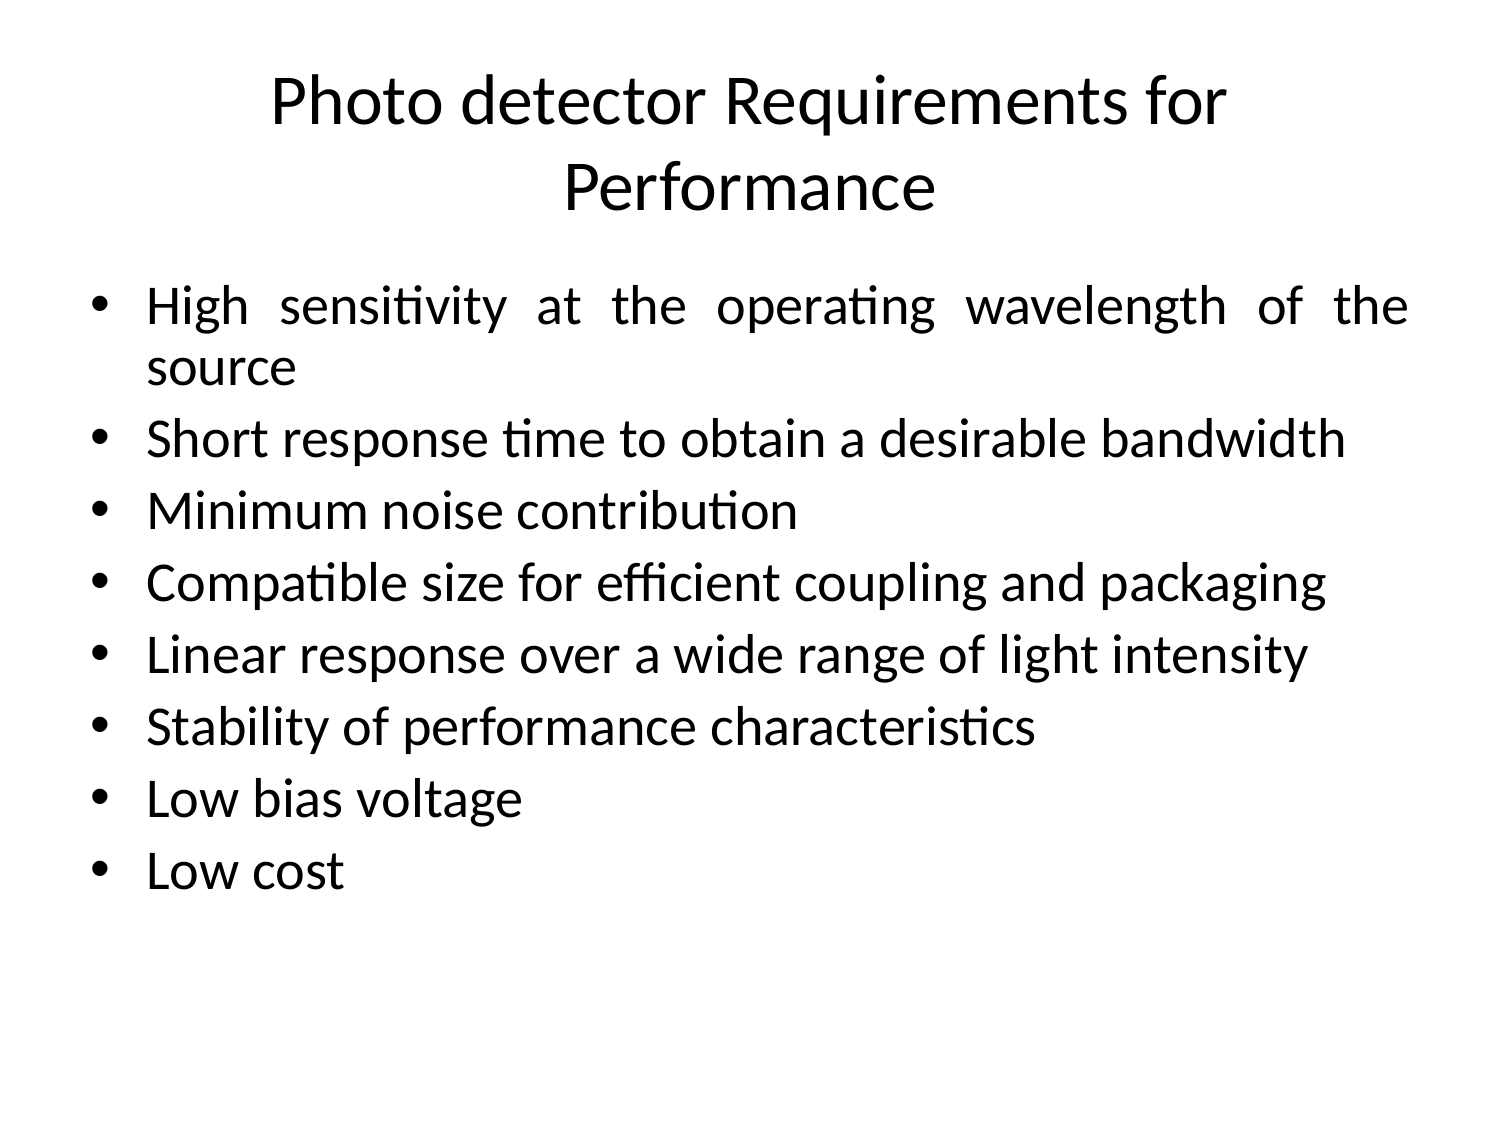

# Photo detector Requirements for Performance
High sensitivity at the operating wavelength of the source
Short response time to obtain a desirable bandwidth
Minimum noise contribution
Compatible size for efficient coupling and packaging
Linear response over a wide range of light intensity
Stability of performance characteristics
Low bias voltage
Low cost